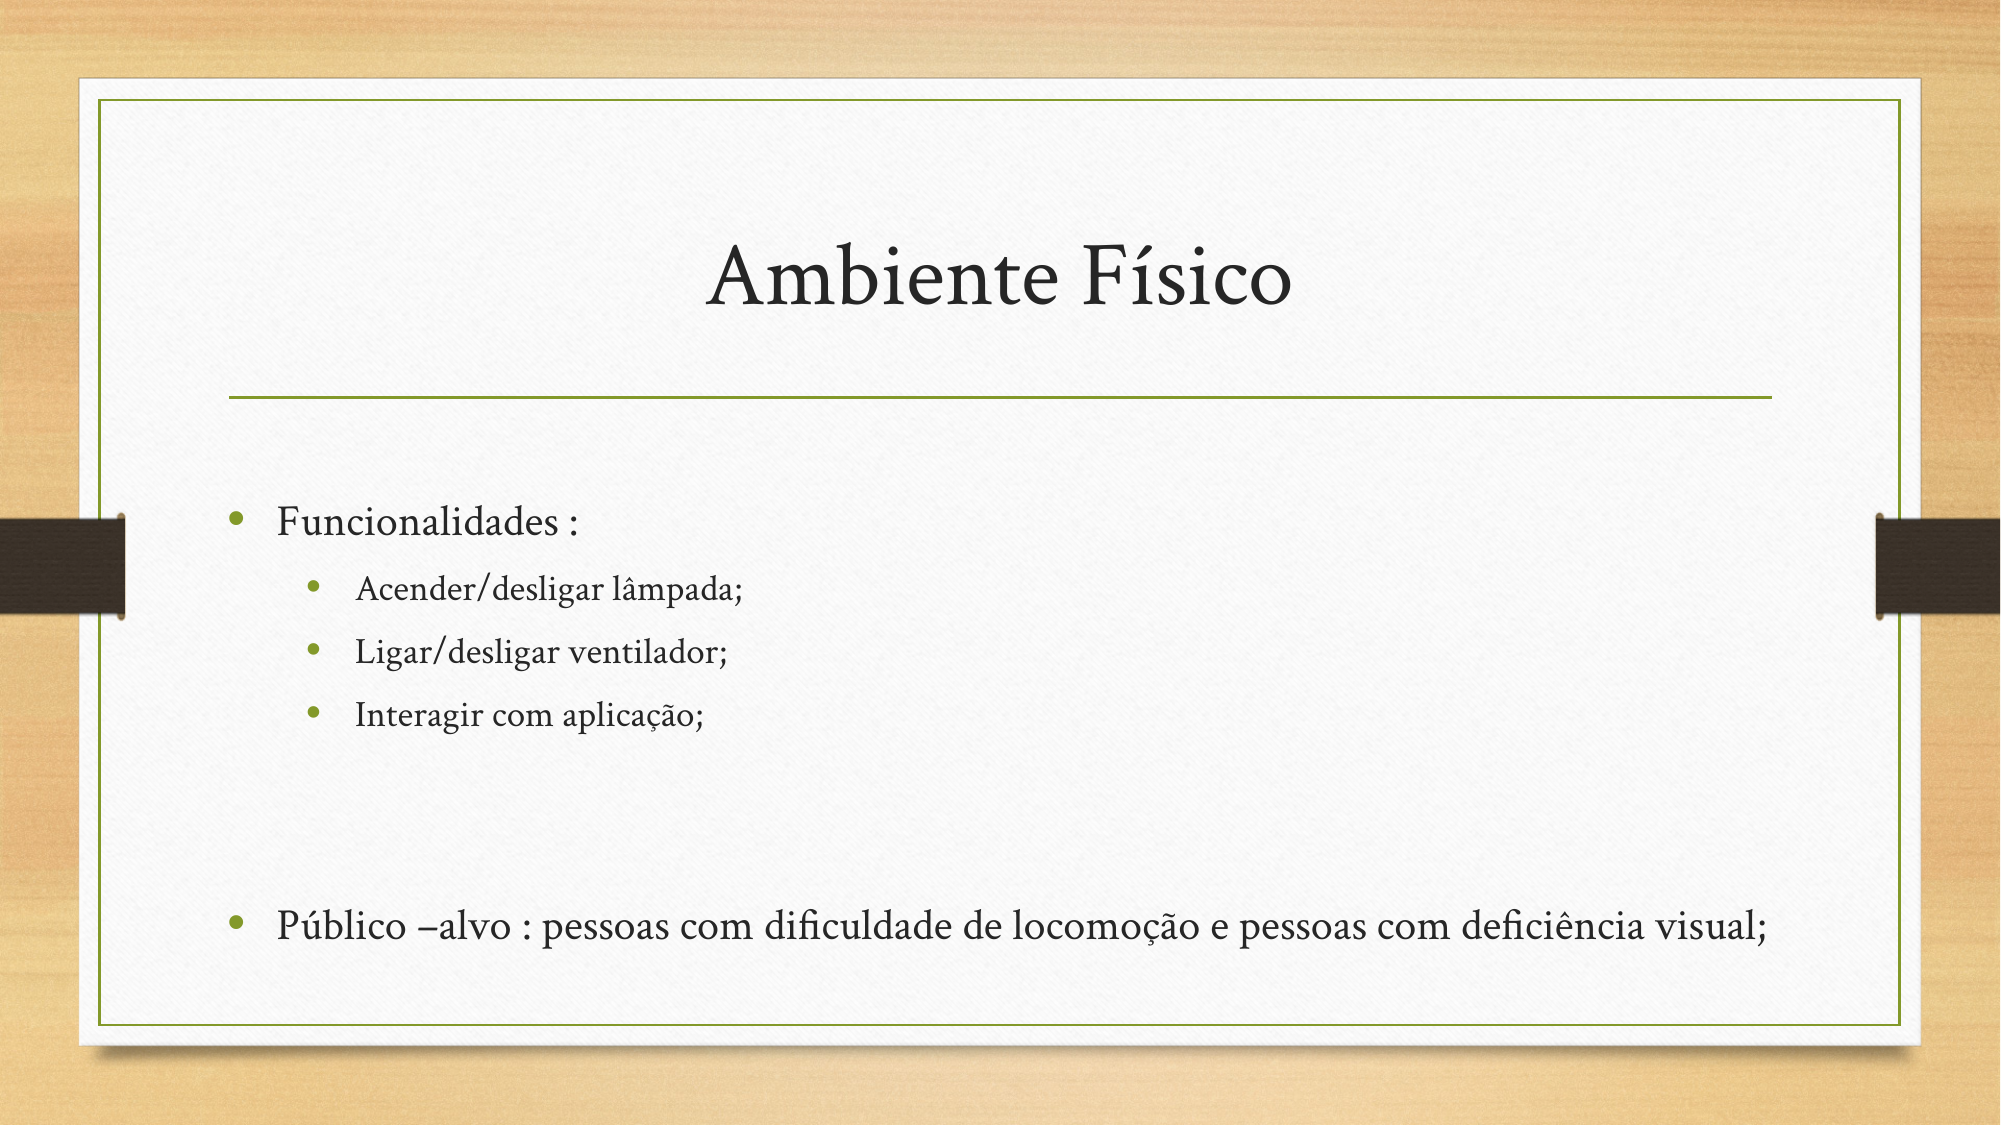

# Ambiente Físico

Funcionalidades :
Acender/desligar lâmpada;
Ligar/desligar ventilador;
Interagir com aplicação;

Público –alvo : pessoas com dificuldade de locomoção e pessoas com deficiência visual;